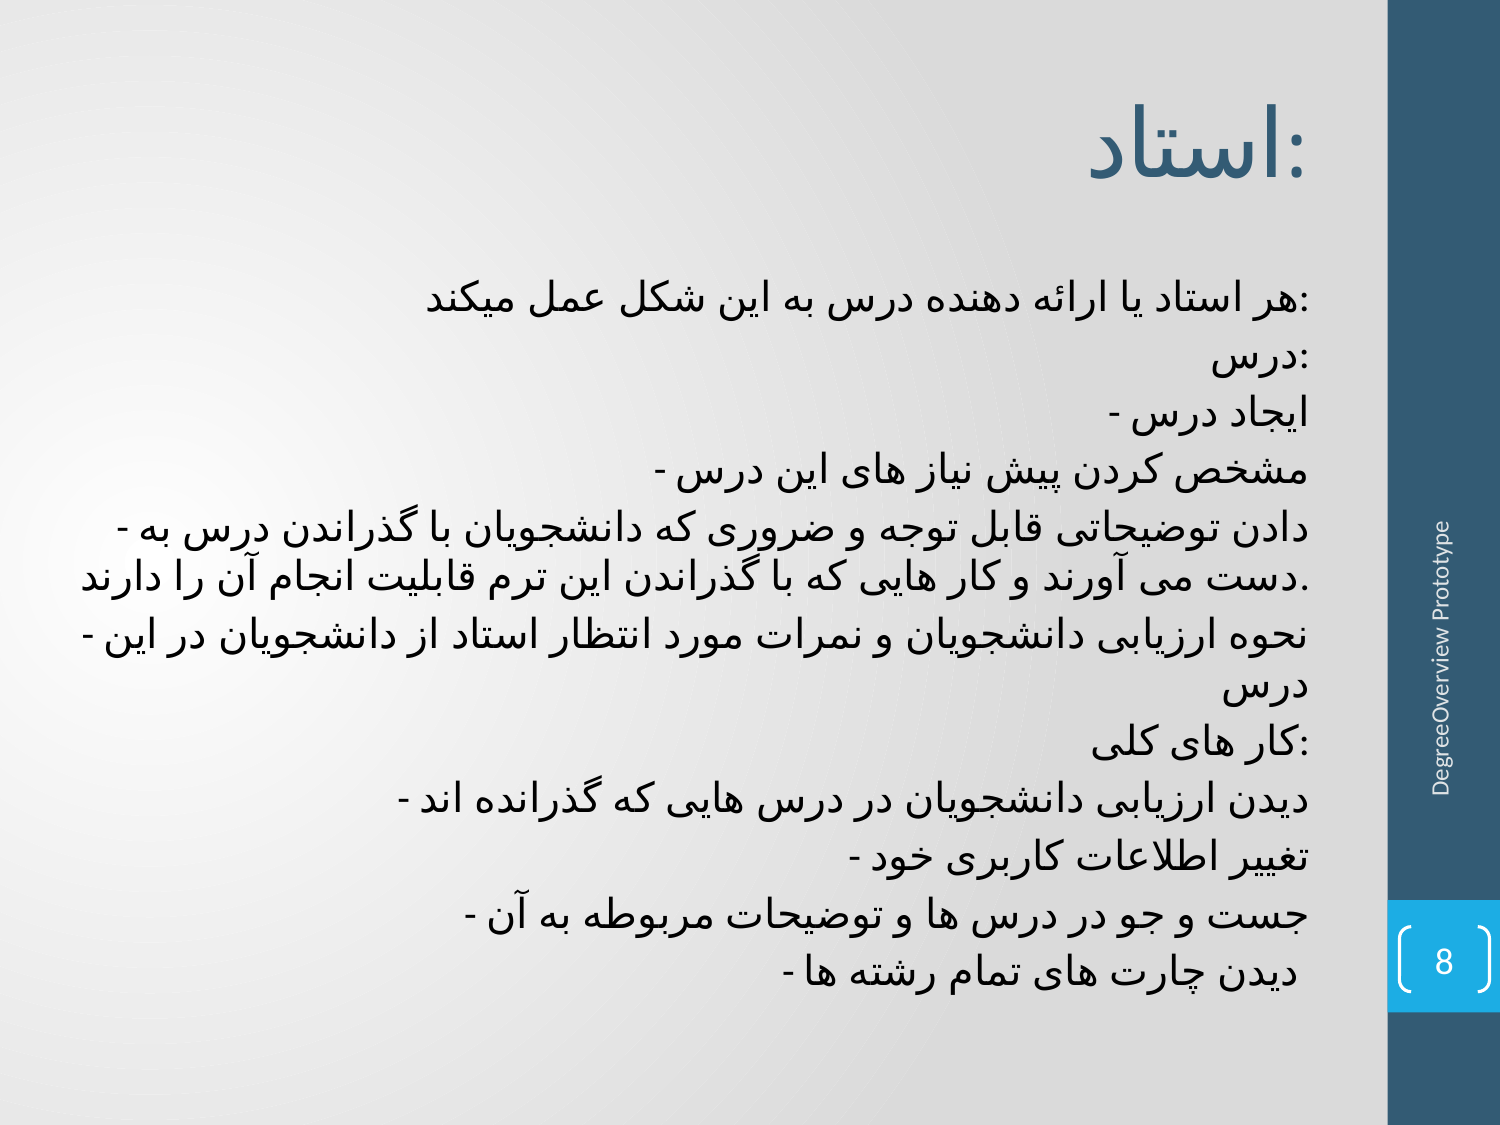

# استاد:
هر استاد یا ارائه دهنده درس به این شکل عمل میکند:
درس:
- ایجاد درس
- مشخص کردن پیش نیاز های این درس
- دادن توضیحاتی قابل توجه و ضروری که دانشجویان با گذراندن درس به دست می آورند و کار هایی که با گذراندن این ترم قابلیت انجام آن را دارند.
- نحوه ارزیابی دانشجویان و نمرات مورد انتظار استاد از دانشجویان در این درس
کار های کلی:
- دیدن ارزیابی دانشجویان در درس هایی که گذرانده اند
- تغییر اطلاعات کاربری خود
- جست و جو در درس ها و توضیحات مربوطه به آن
- دیدن چارت های تمام رشته ها
DegreeOverview Prototype
8